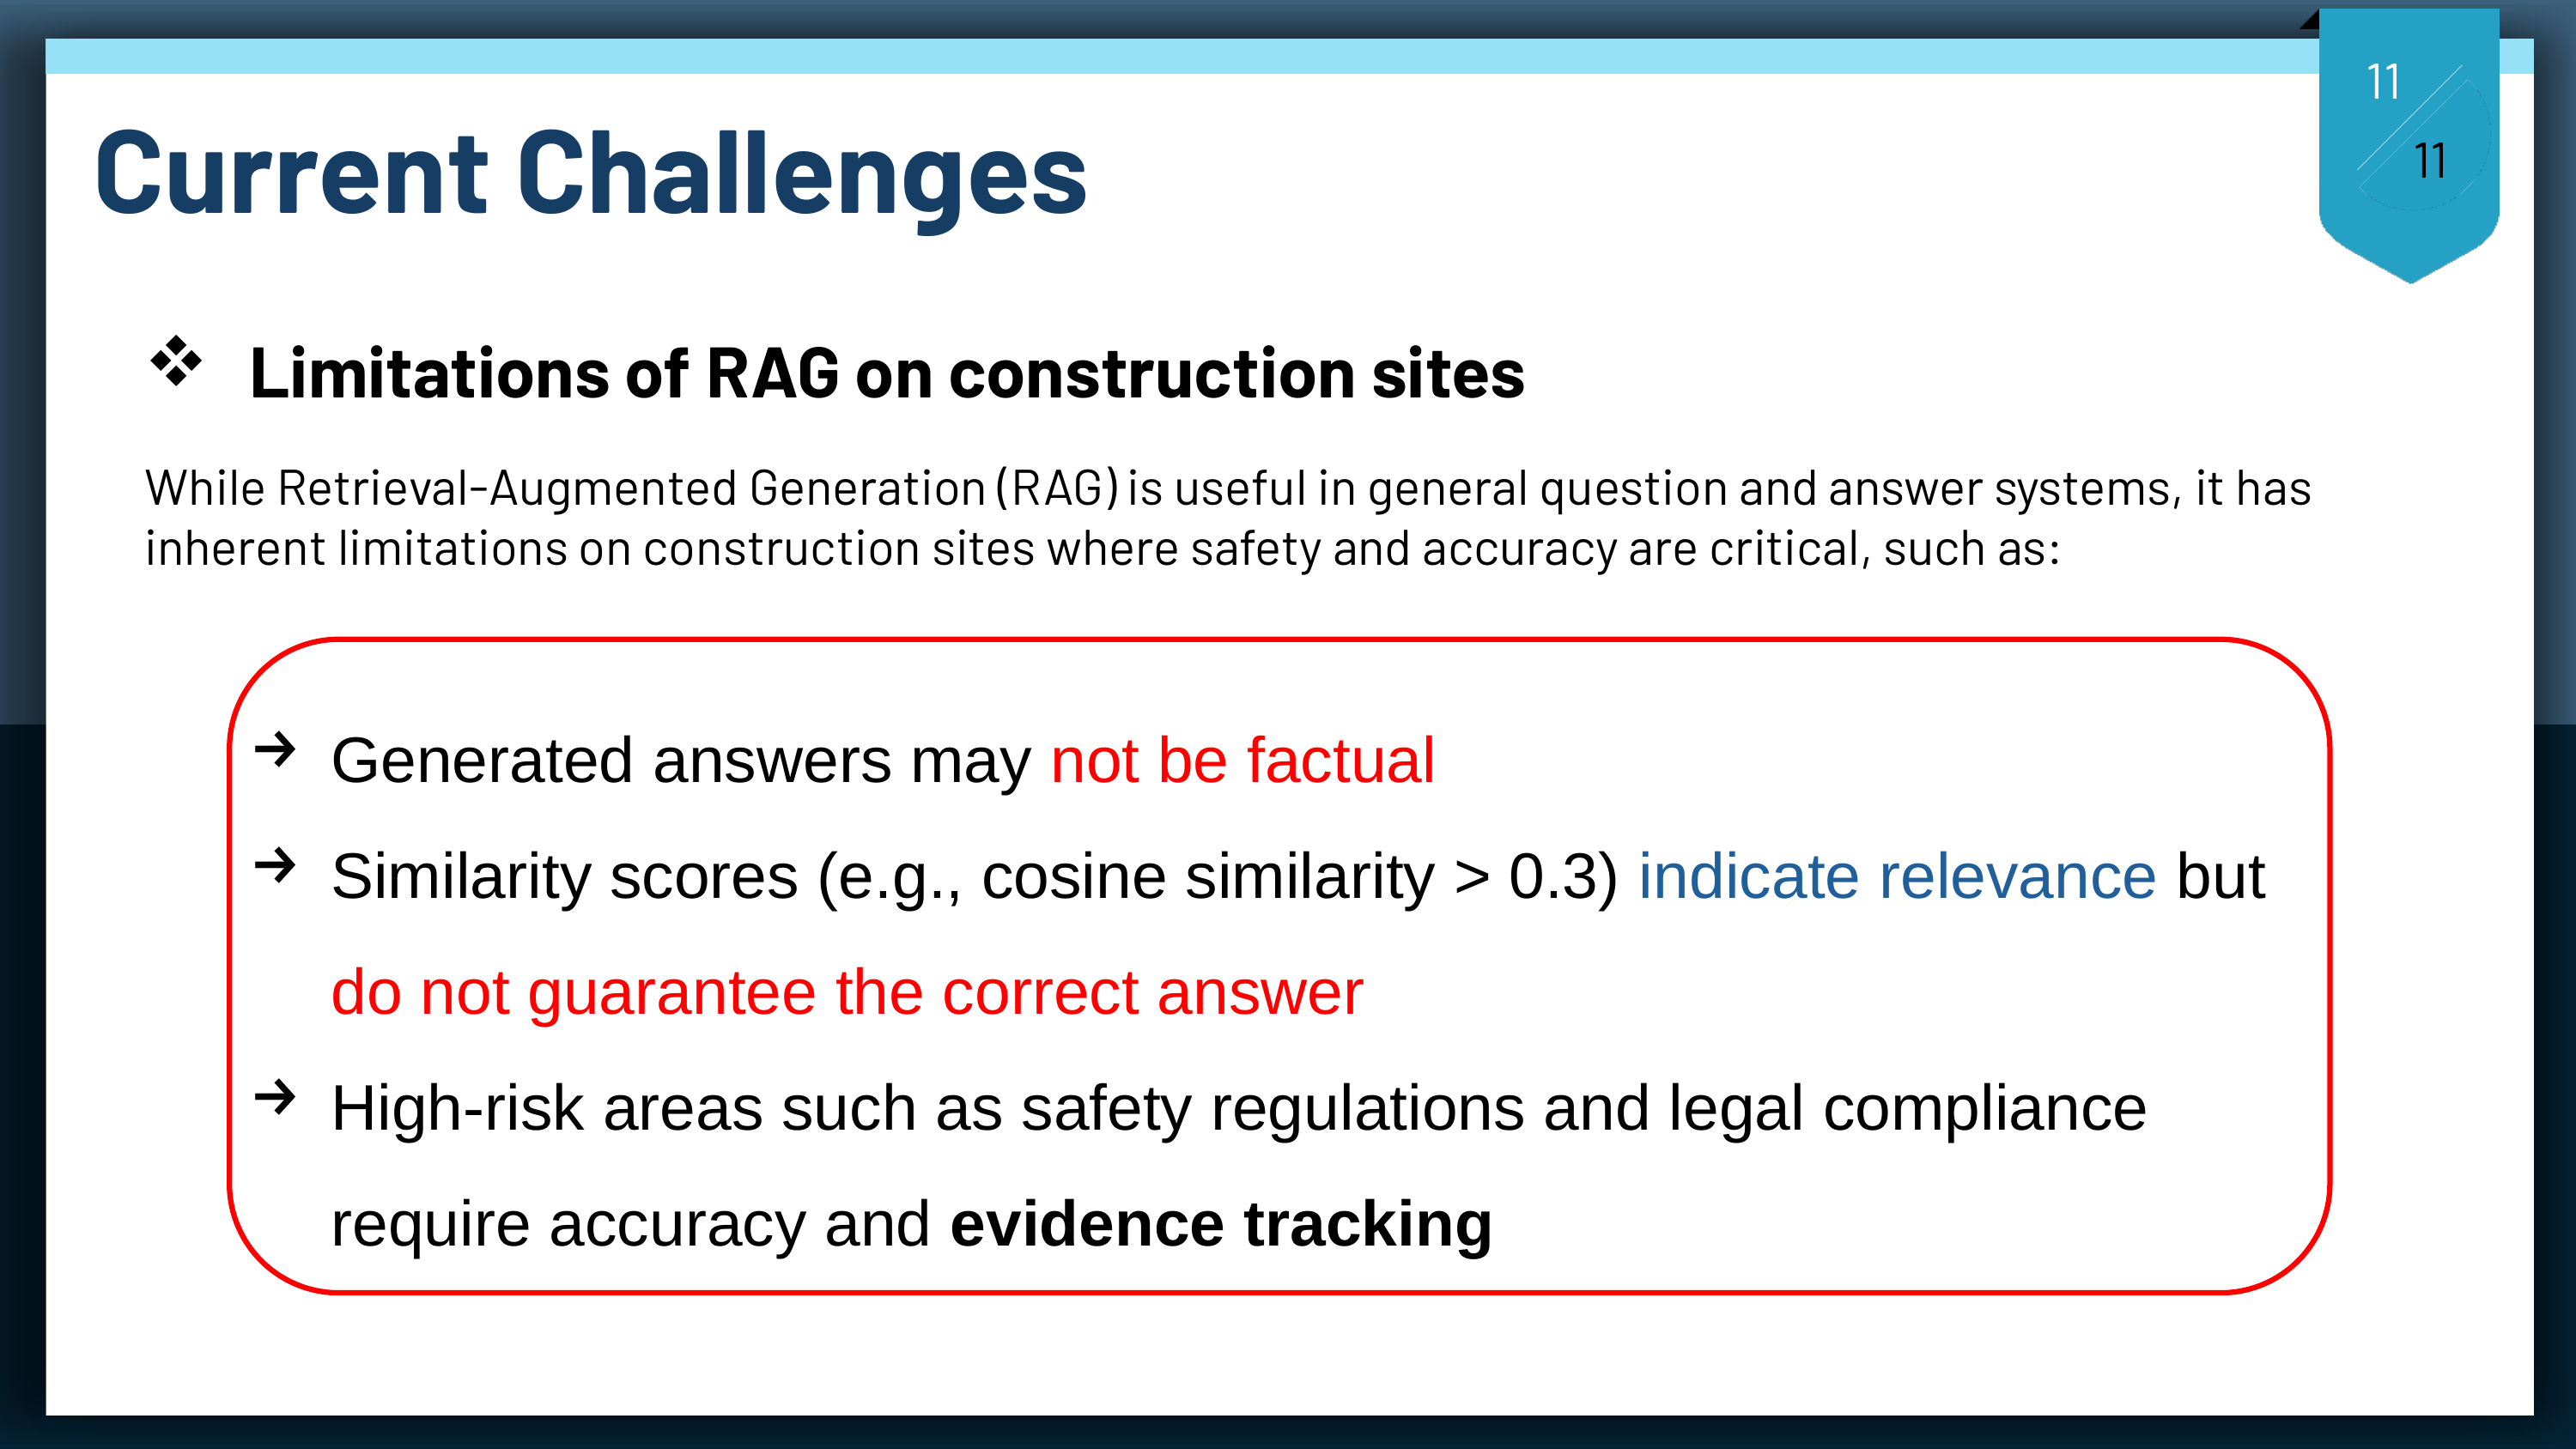

Current Challenges
Limitations of RAG on construction sites
While Retrieval-Augmented Generation (RAG) is useful in general question and answer systems, it has inherent limitations on construction sites where safety and accuracy are critical, such as:

Generated answers may not be factual
Similarity scores (e.g., cosine similarity > 0.3) indicate relevance but do not guarantee the correct answer
High-risk areas such as safety regulations and legal compliance require accuracy and evidence tracking